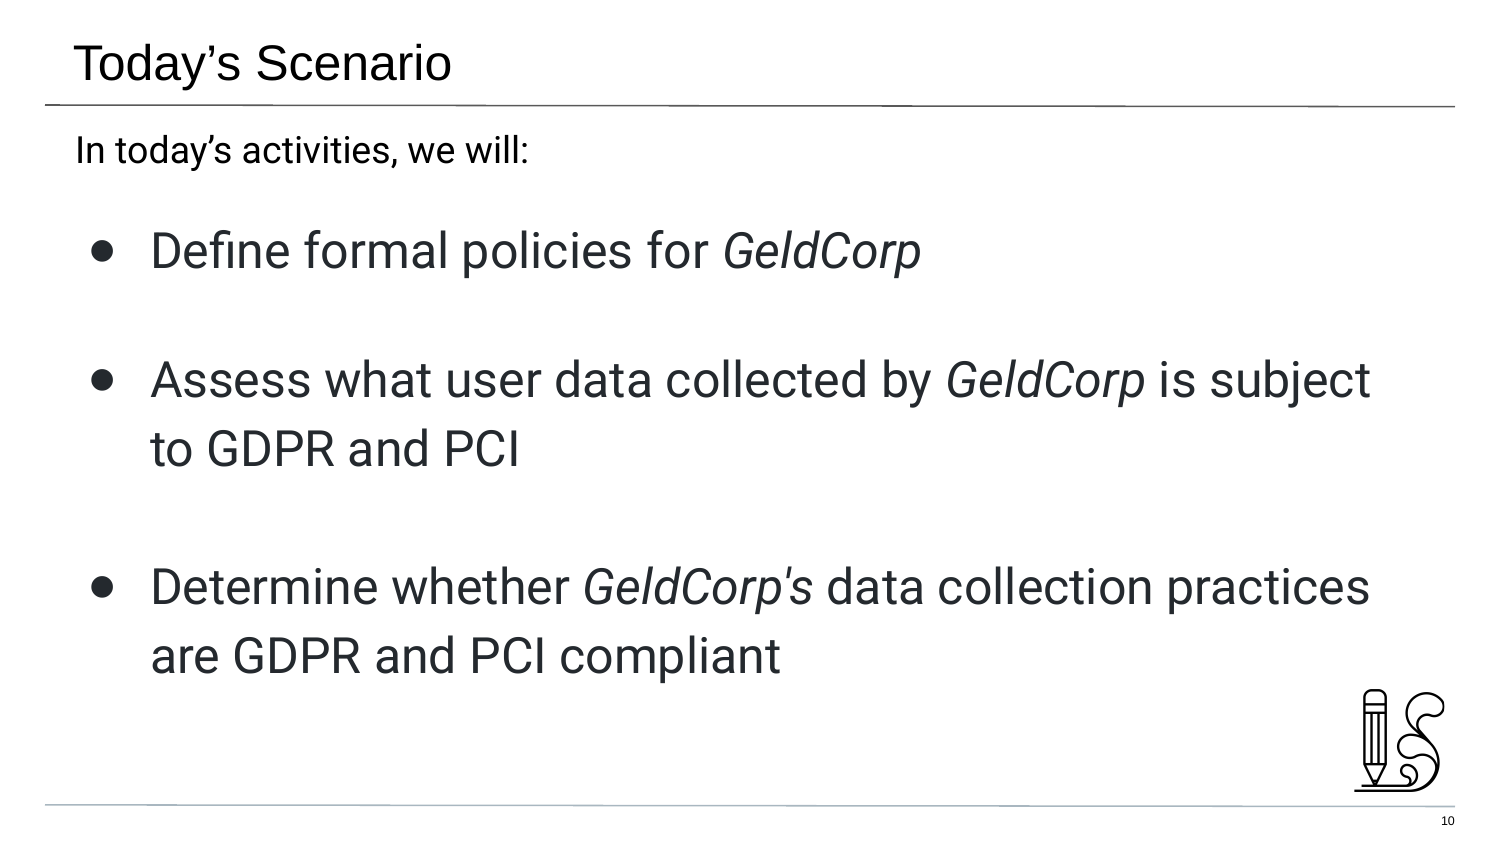

# Today’s Scenario
In today’s activities, we will:
Define formal policies for GeldCorp
Assess what user data collected by GeldCorp is subject to GDPR and PCI
Determine whether GeldCorp's data collection practices are GDPR and PCI compliant

10